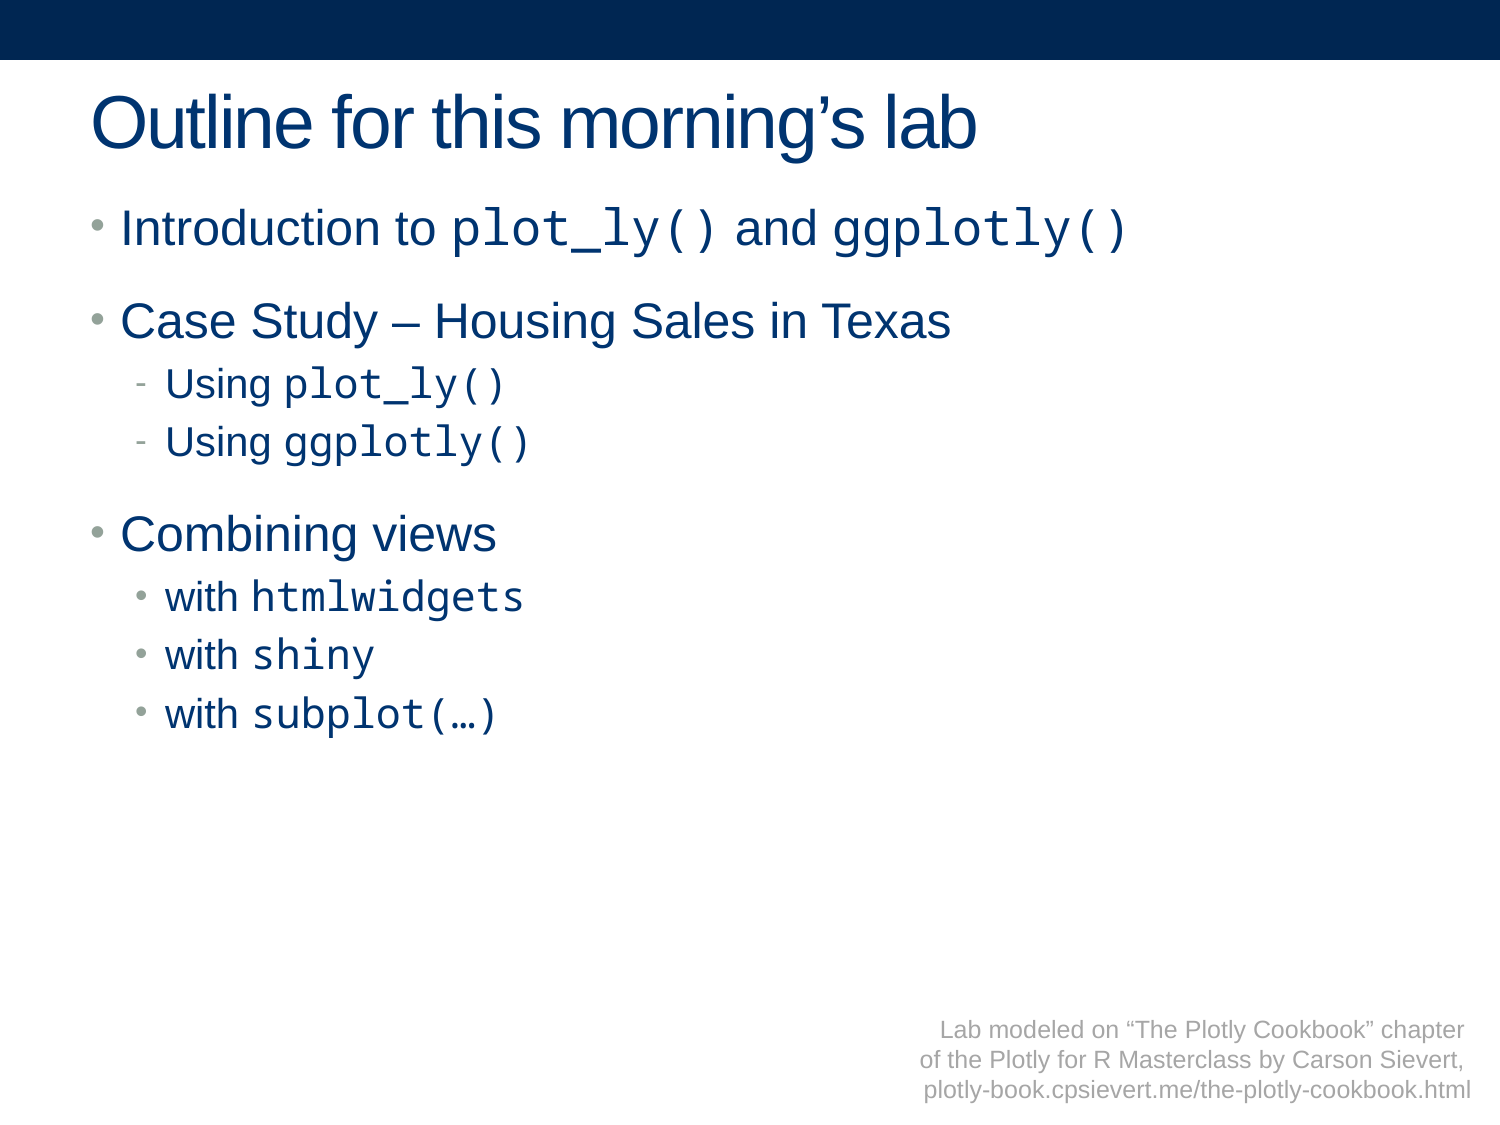

# Outline for this morning’s lab
Introduction to plot_ly() and ggplotly()

Case Study – Housing Sales in Texas
Using plot_ly()
Using ggplotly()

Combining views
with htmlwidgets
with shiny
with subplot(…)
Lab modeled on “The Plotly Cookbook” chapter
of the Plotly for R Masterclass by Carson Sievert,
plotly-book.cpsievert.me/the-plotly-cookbook.html